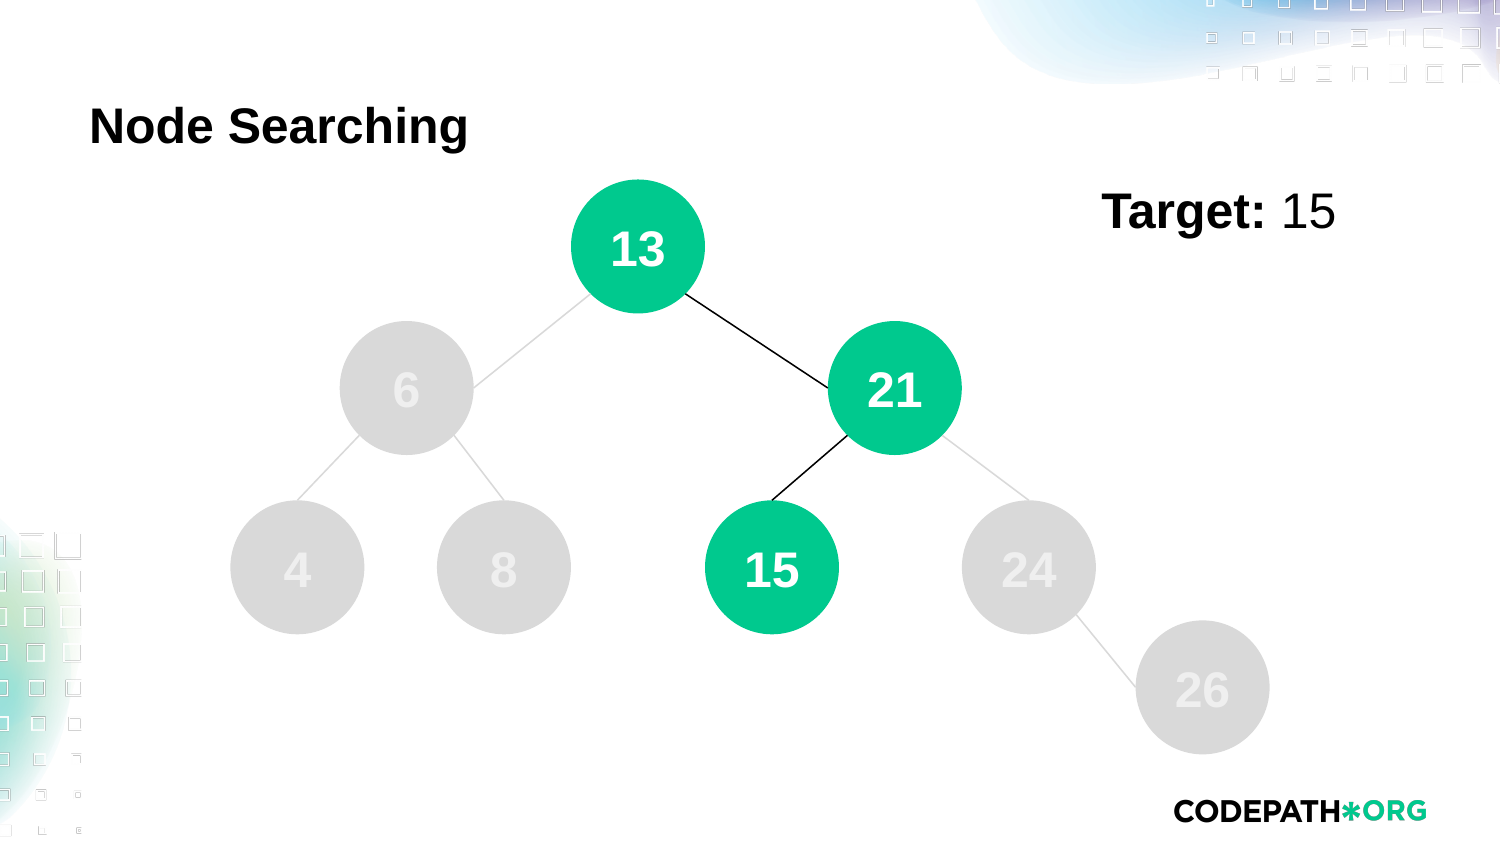

# Node Searching
Target: 15
13
6
21
4
8
15
24
26